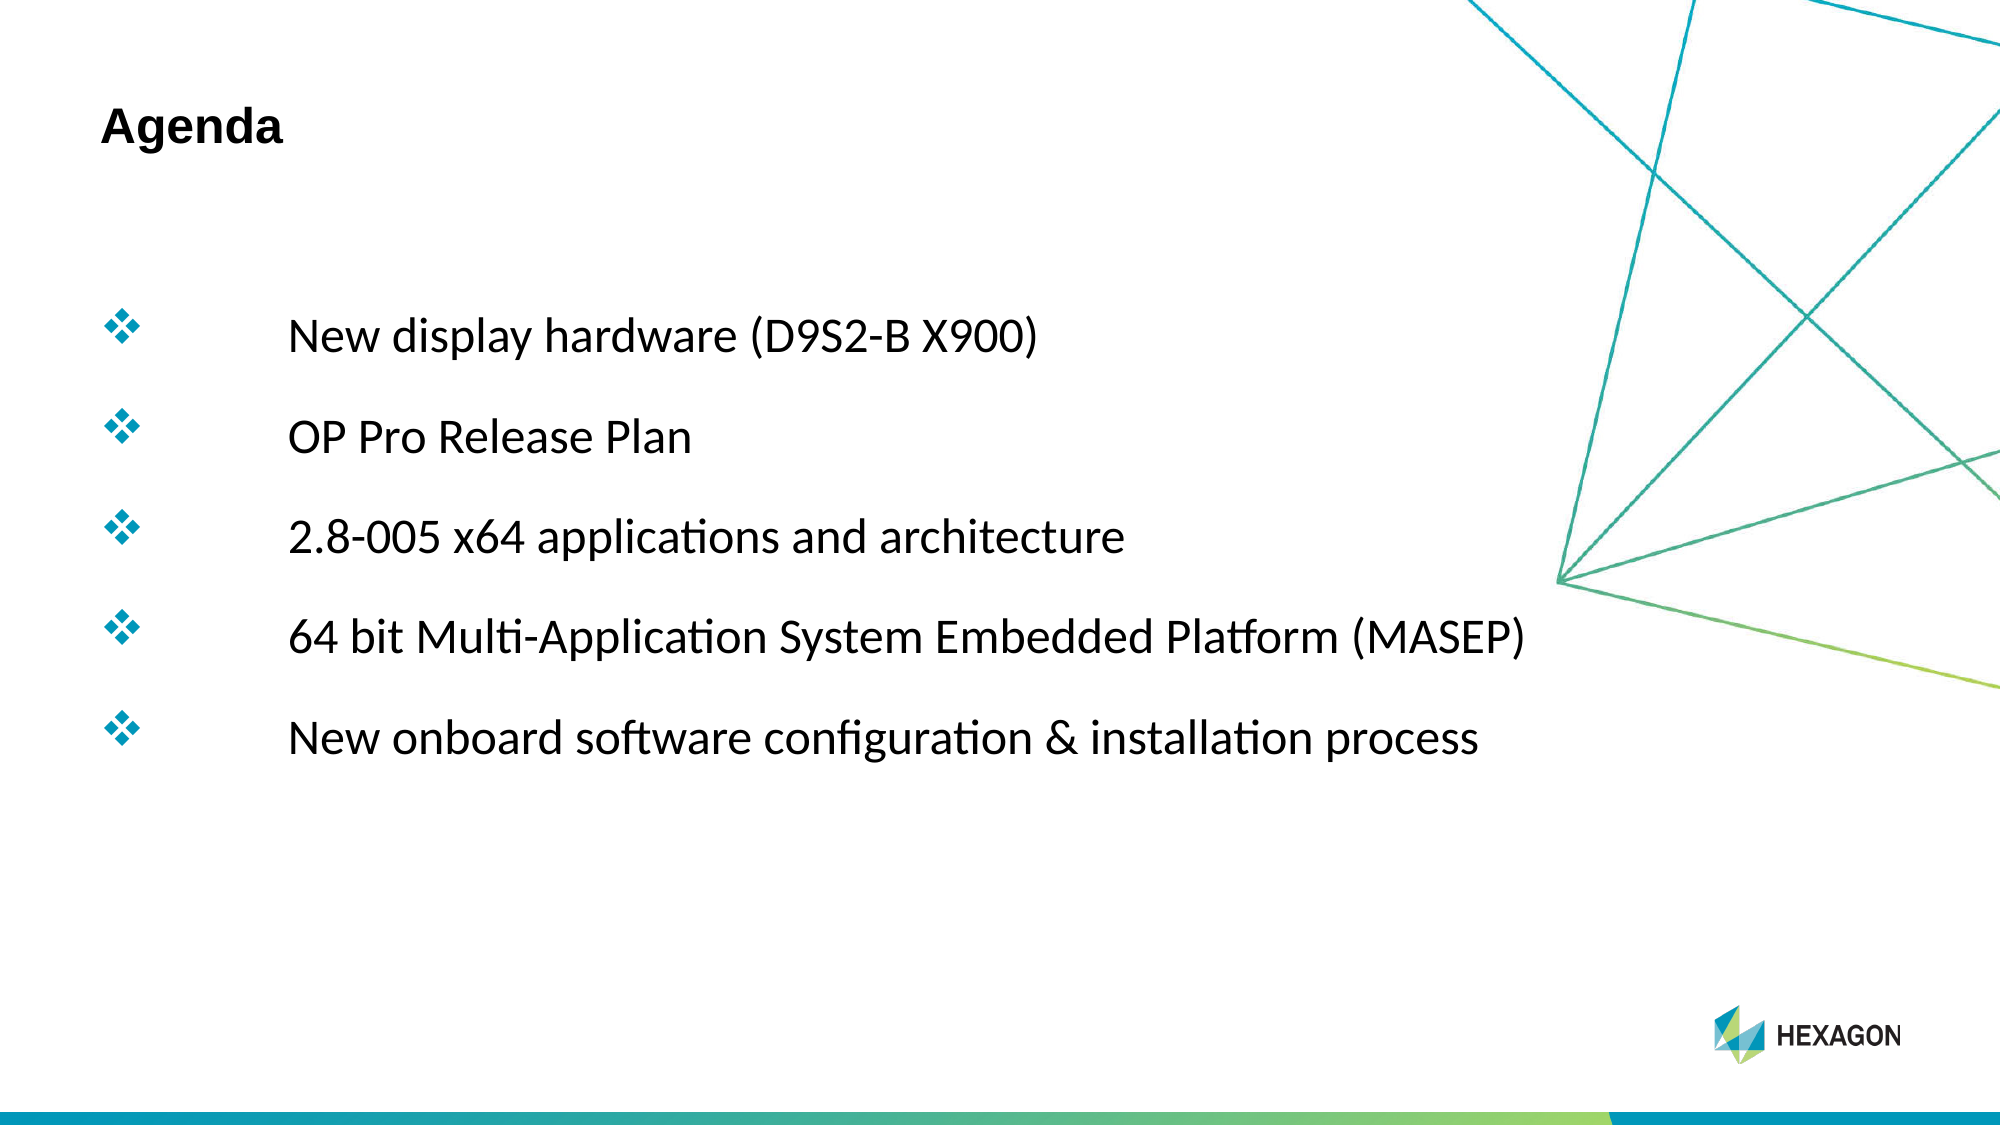

# Agenda
	New display hardware (D9S2-B X900)
	OP Pro Release Plan
	2.8-005 x64 applications and architecture
	64 bit Multi-Application System Embedded Platform (MASEP)
	New onboard software configuration & installation process